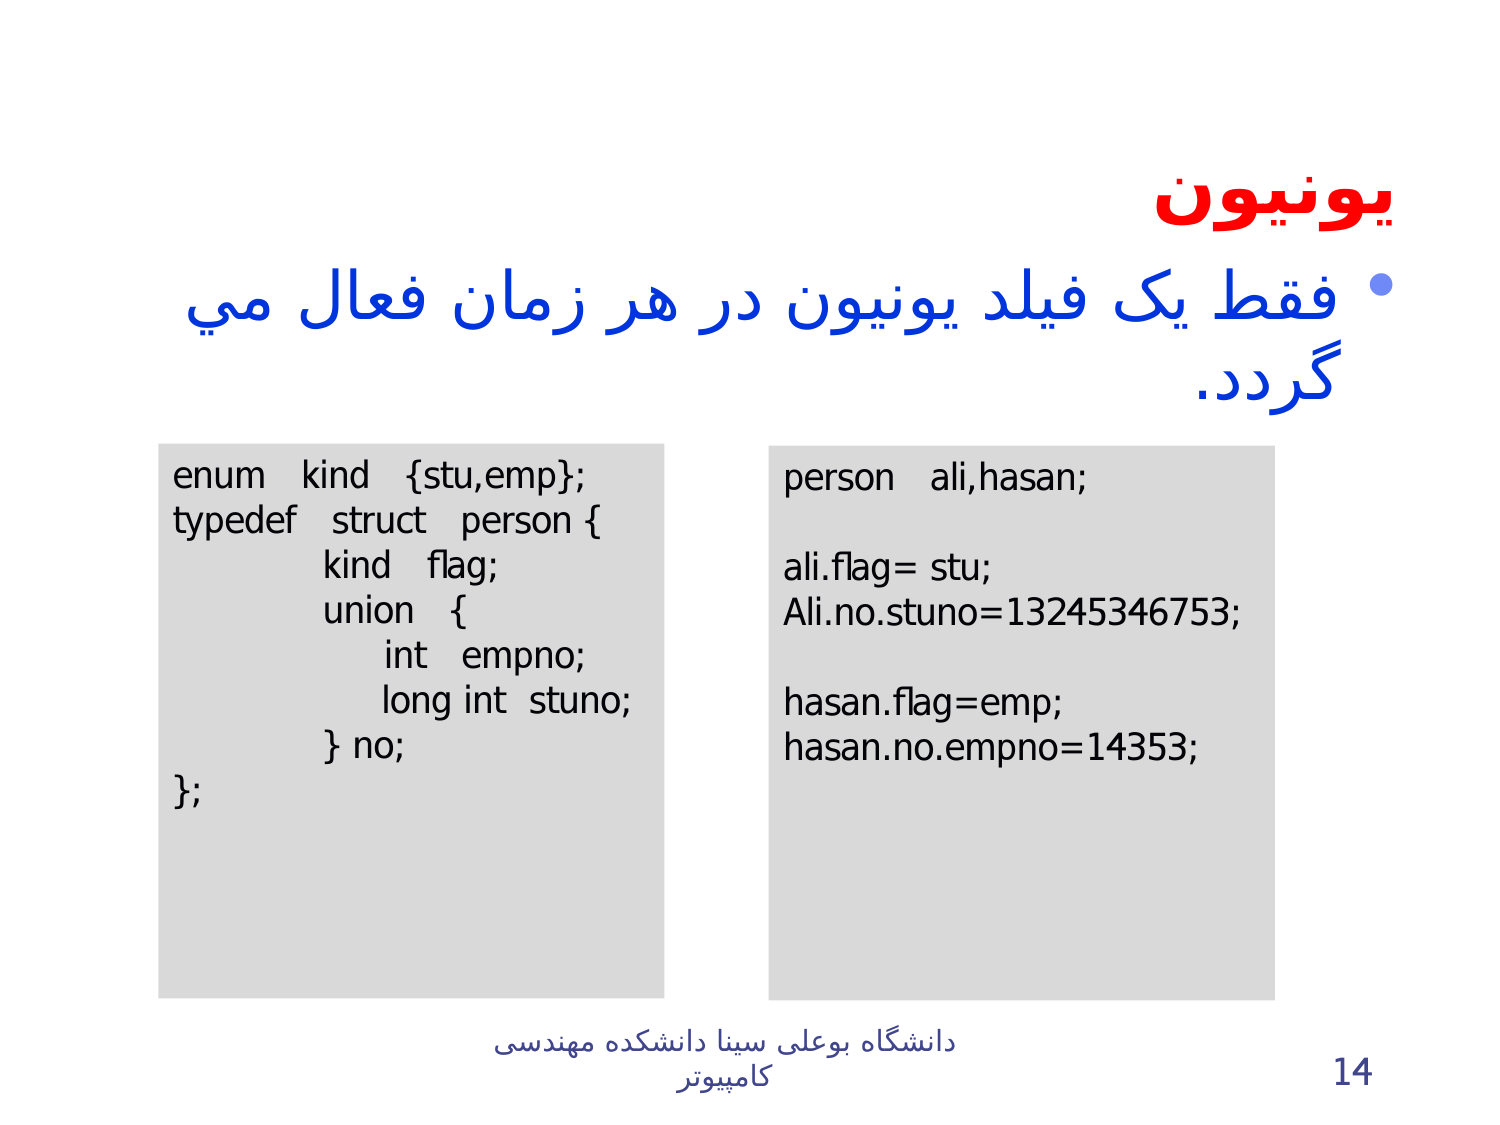

# يونيون
فقط يک فيلد يونيون در هر زمان فعال مي گردد.
enum   kind   {stu,emp};
typedef   struct   person {
	kind   flag;
	union   {
                  int   empno;
 	     long int  stuno;
	} no;
};

person   ali,hasan;

ali.flag= stu;
Ali.no.stuno=13245346753;

hasan.flag=emp;
hasan.no.empno=14353;

دانشگاه بوعلی سینا دانشکده مهندسی کامپيوتر
14